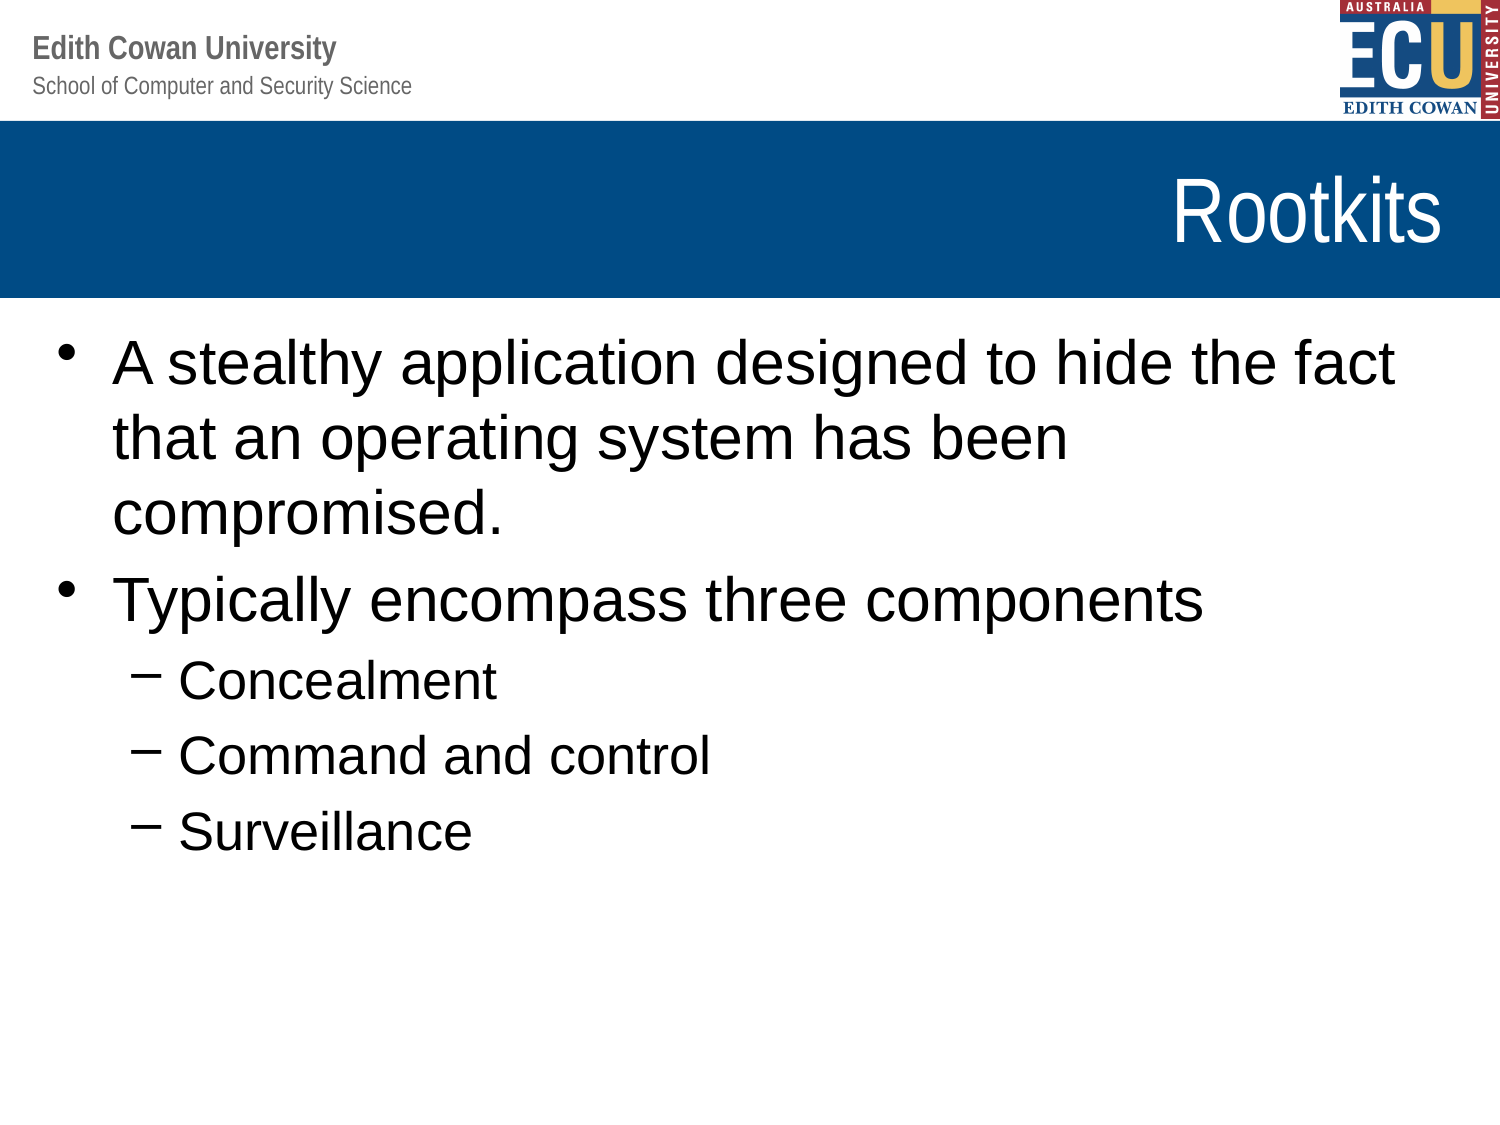

# Rootkits
A stealthy application designed to hide the fact that an operating system has been compromised.
Typically encompass three components
Concealment
Command and control
Surveillance